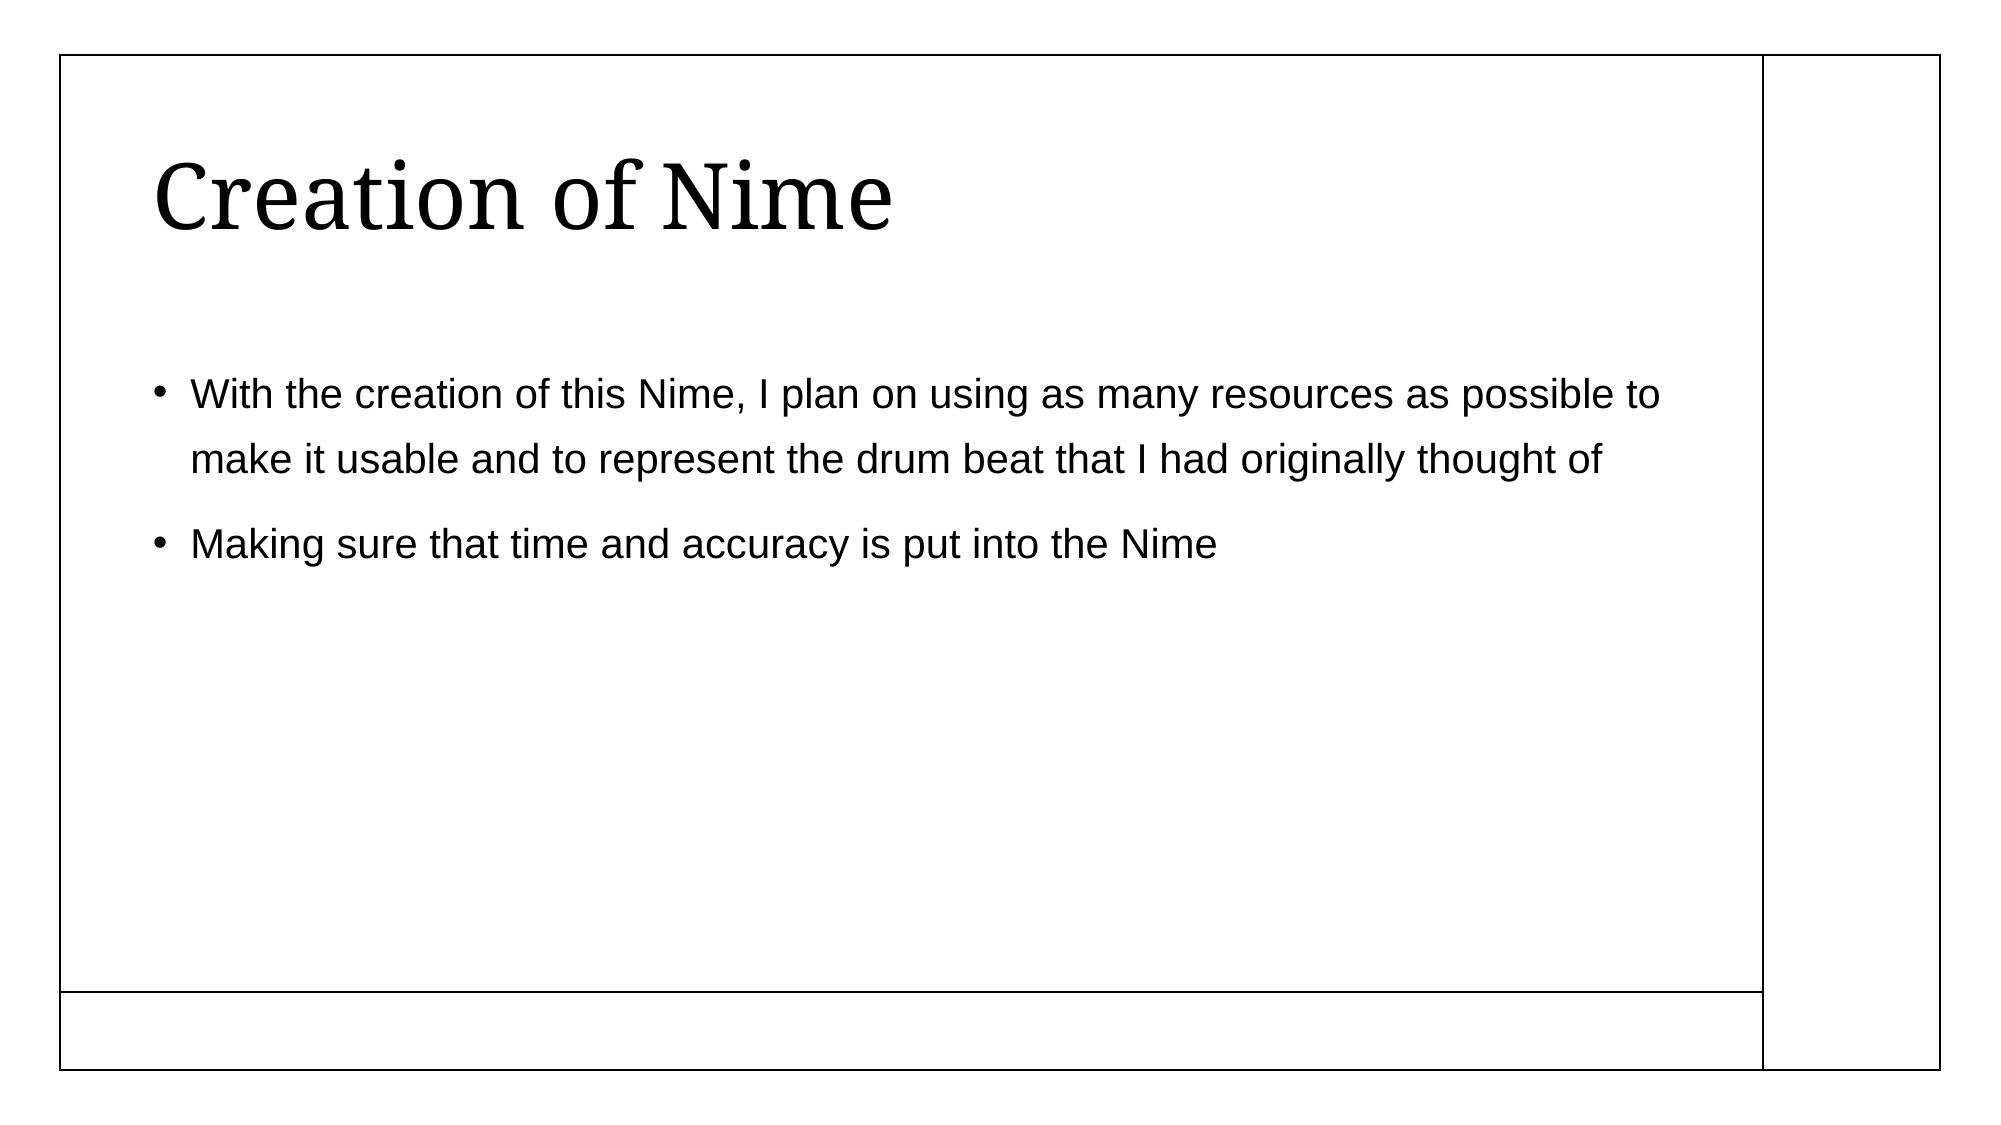

# Creation of Nime
With the creation of this Nime, I plan on using as many resources as possible to make it usable and to represent the drum beat that I had originally thought of
Making sure that time and accuracy is put into the Nime